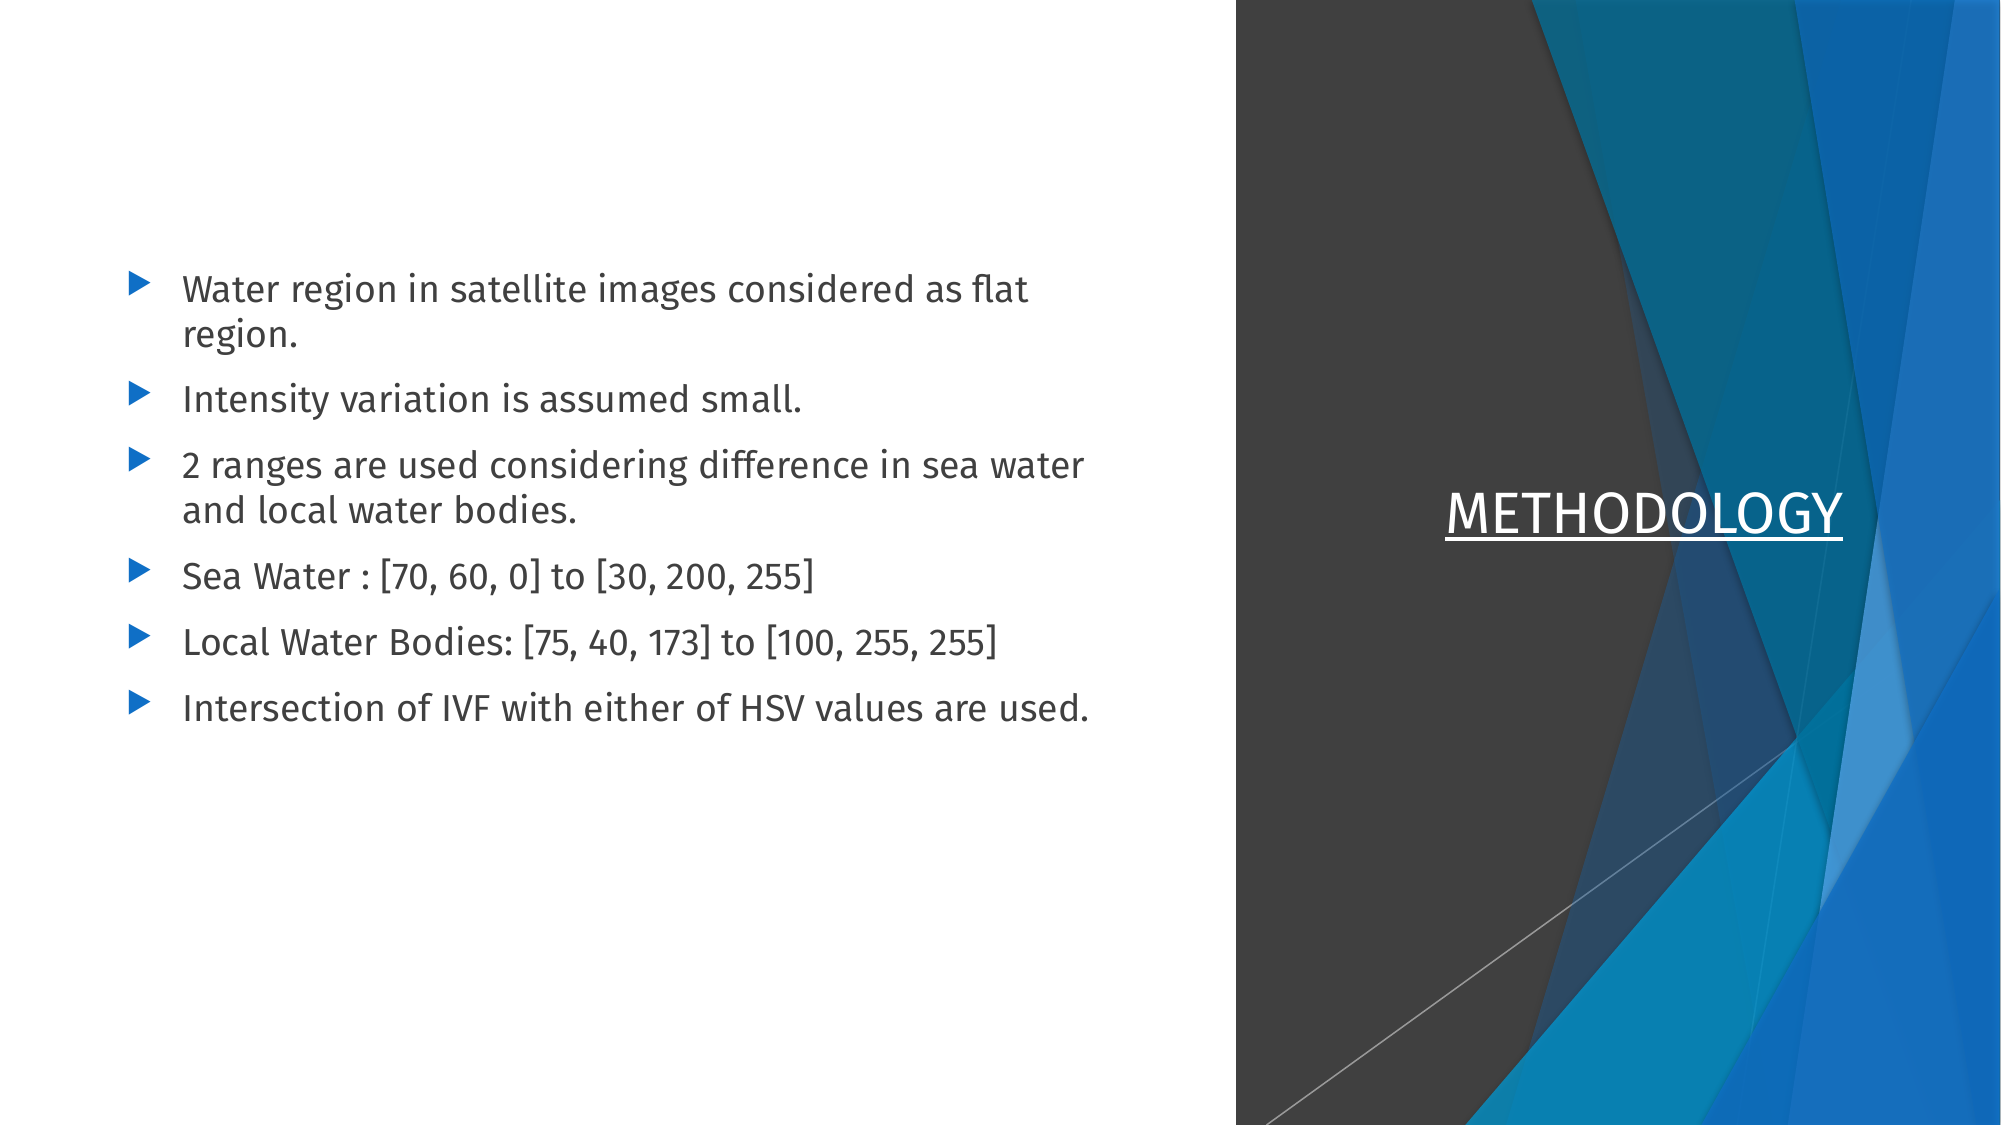

# METHODOLOGY
Water region in satellite images considered as flat region.
Intensity variation is assumed small.
2 ranges are used considering difference in sea water and local water bodies.
Sea Water : [70, 60, 0] to [30, 200, 255]
Local Water Bodies: [75, 40, 173] to [100, 255, 255]
Intersection of IVF with either of HSV values are used.